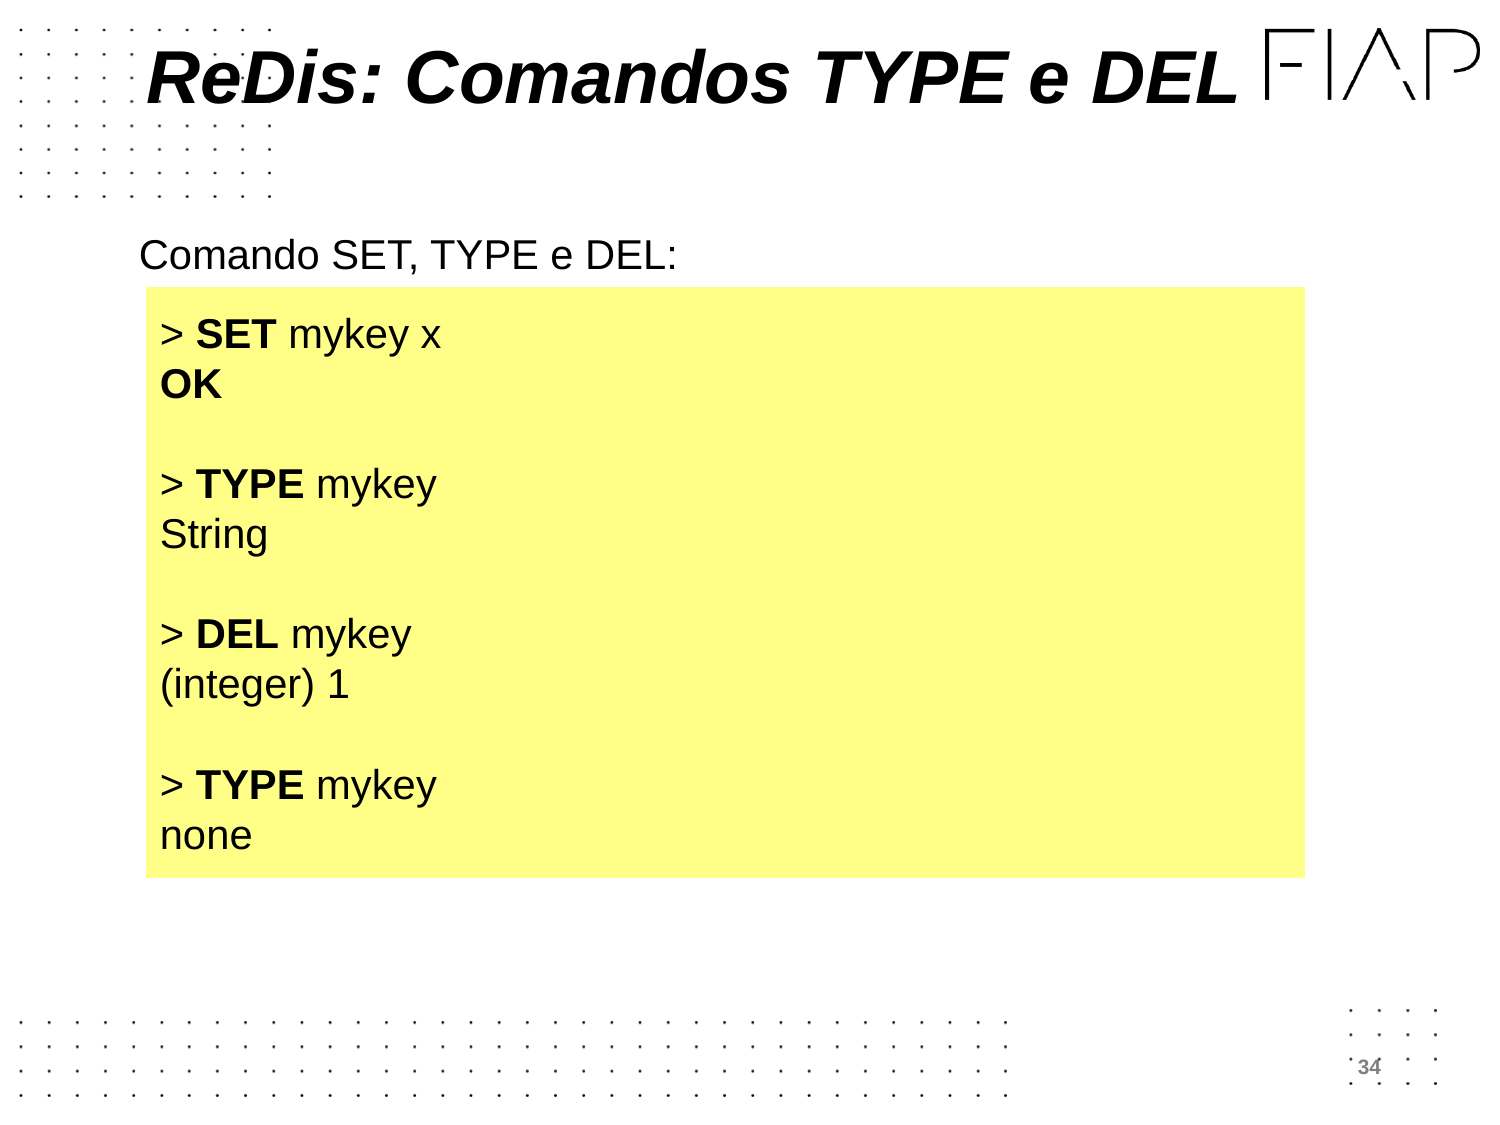

# ReDis: Comandos TYPE e DEL
Comando SET, TYPE e DEL:

> SET mykey x
OK

> TYPE mykey
String

> DEL mykey
(integer) 1

> TYPE mykey
none